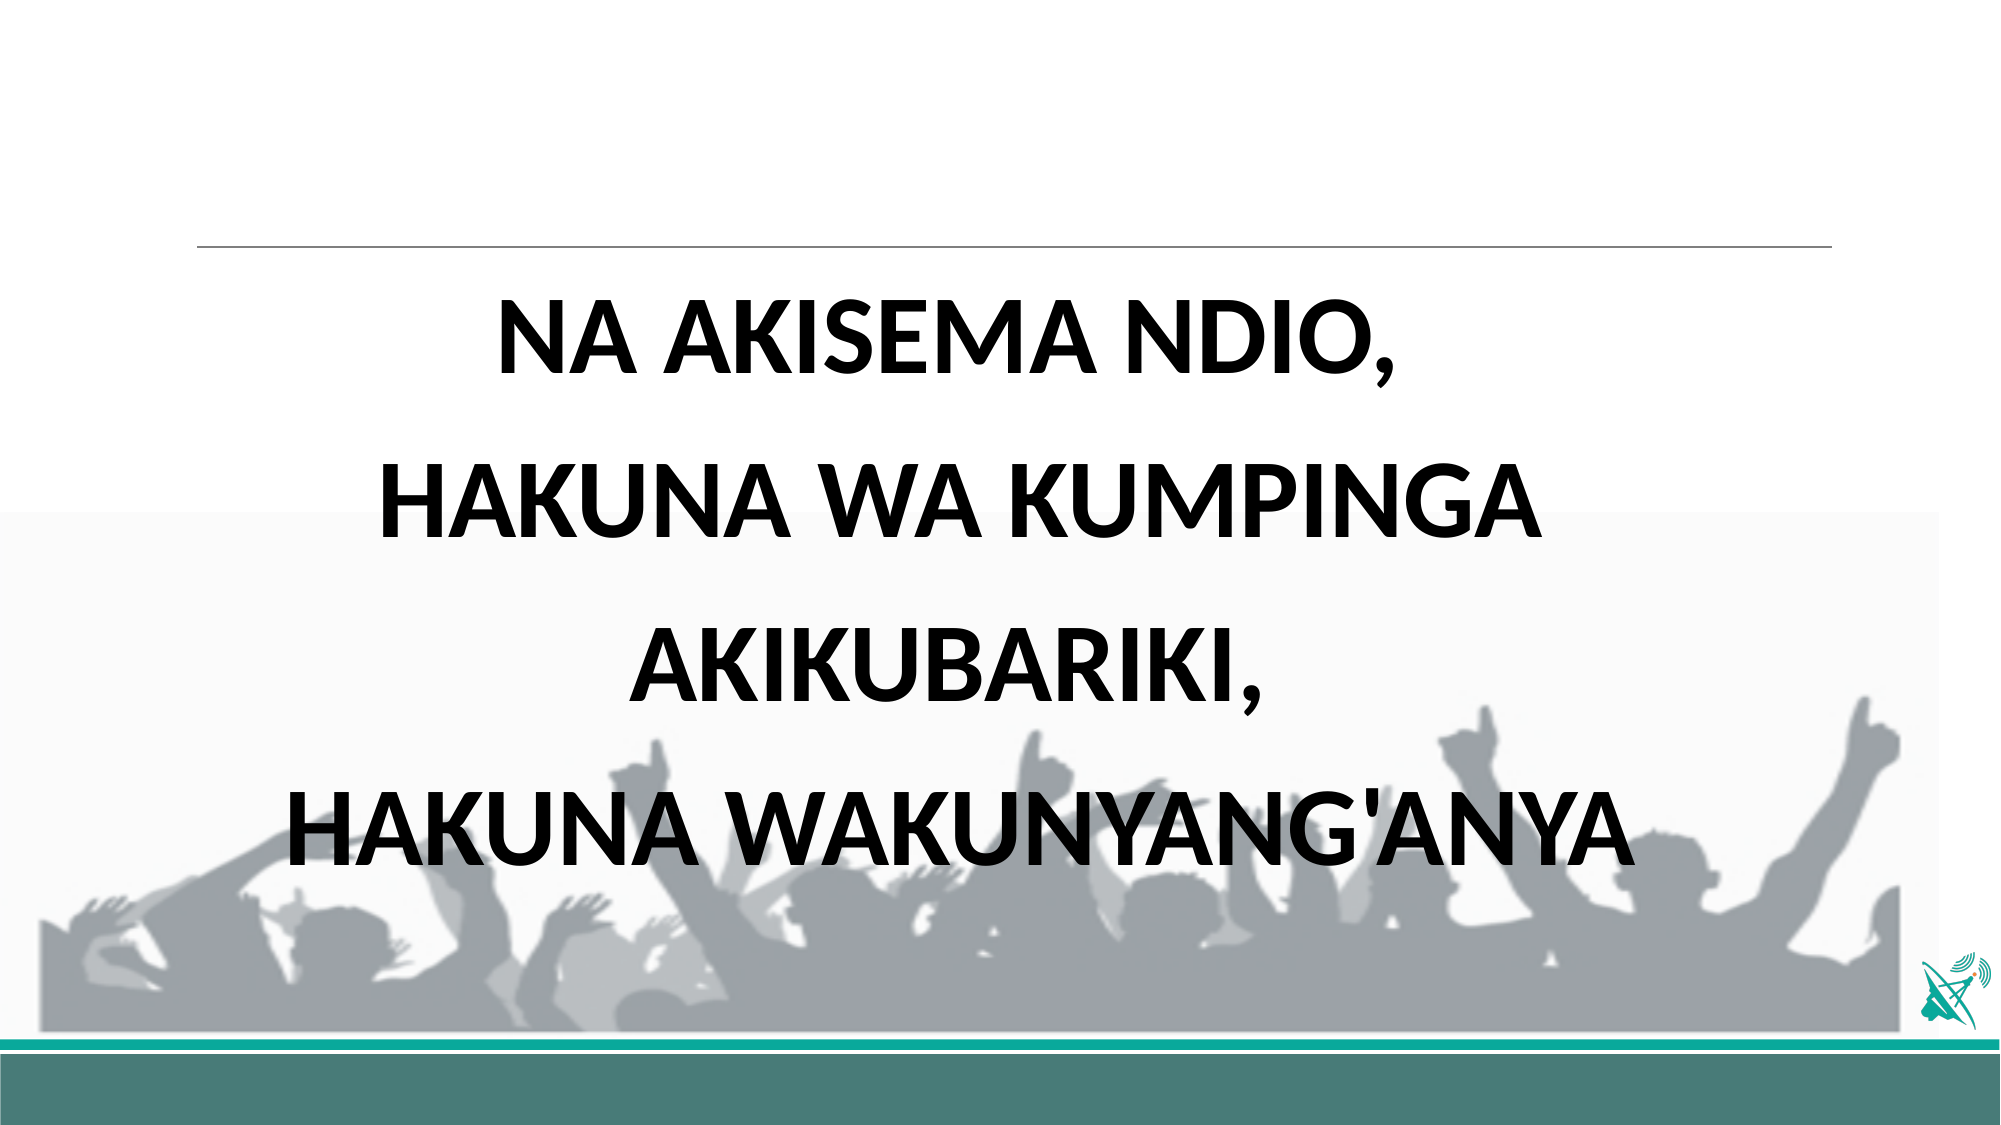

NA AKISEMA NDIO,
HAKUNA WA KUMPINGA
AKIKUBARIKI,
HAKUNA WAKUNYANG'ANYA